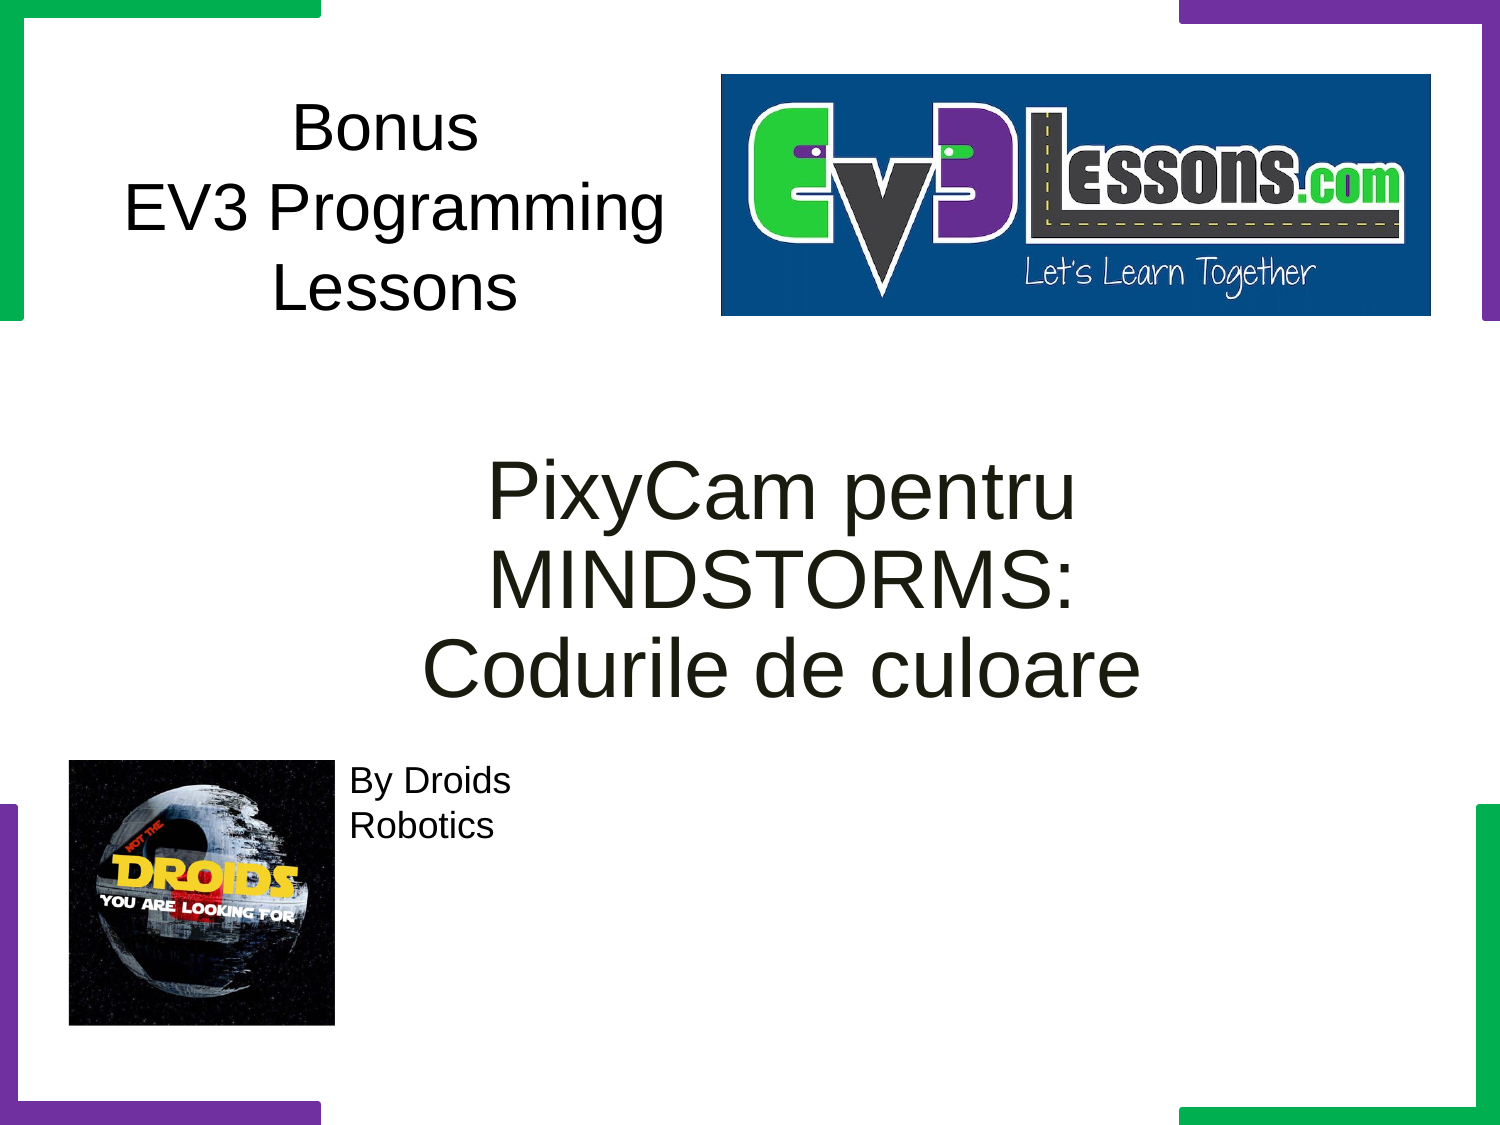

# PixyCam pentru MINDSTORMS: Codurile de culoare